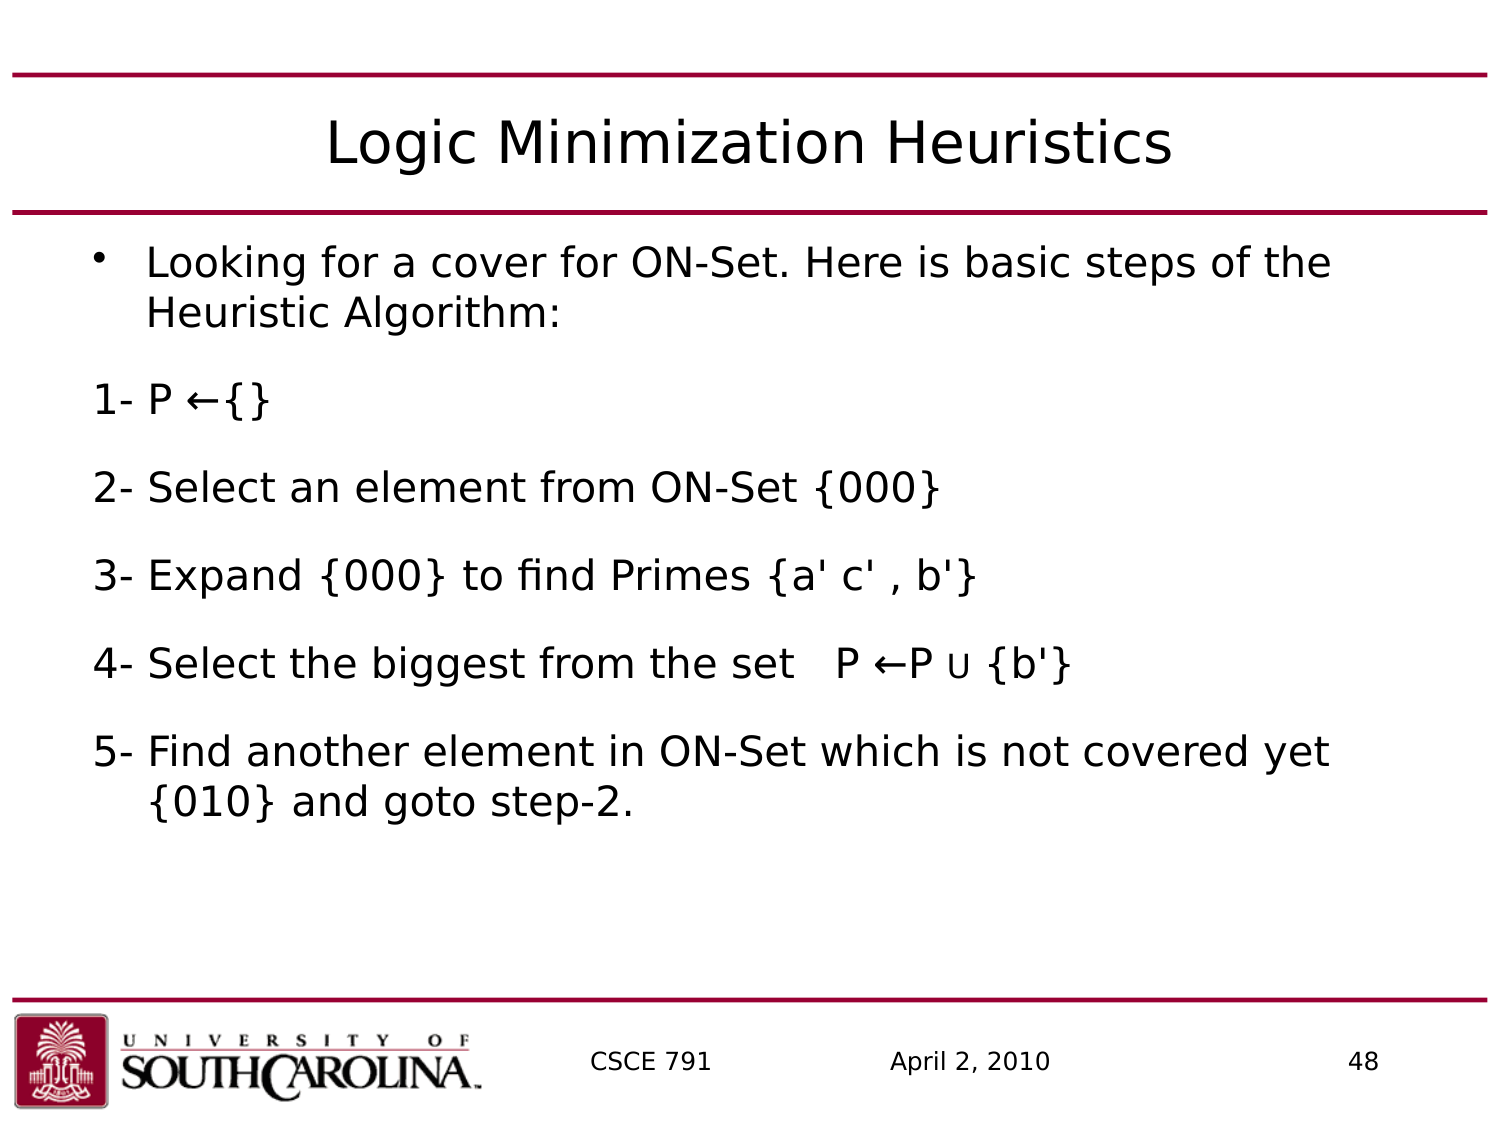

# Logic Minimization Heuristics
Looking for a cover for ON-Set. Here is basic steps of the Heuristic Algorithm:
1- P ←{}
2- Select an element from ON-Set {000}
3- Expand {000} to find Primes {a' c' , b'}
4- Select the biggest from the set   P ←P U {b'}
5- Find another element in ON-Set which is not covered yet {010} and goto step-2.

	CSCE 791		April 2, 2010		 48